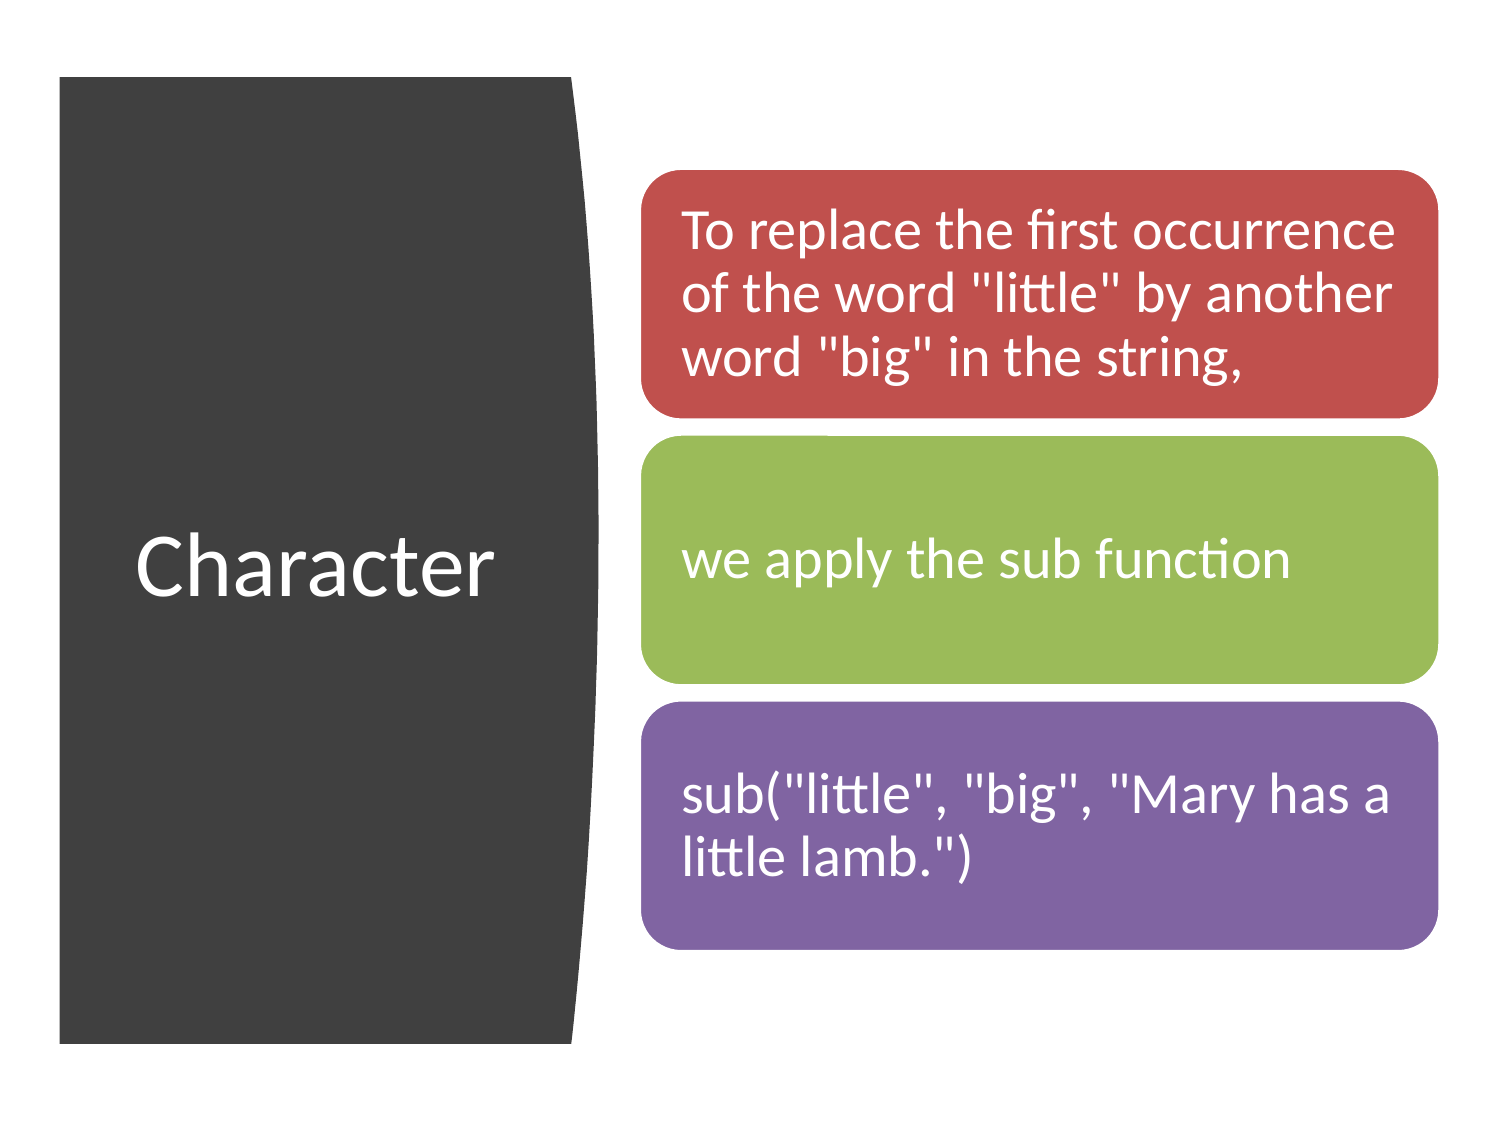

To replace the first occurrence of the word "little" by another word "big" in the string,
we apply the sub function
sub("little", "big", "Mary has a little lamb.")

# Character